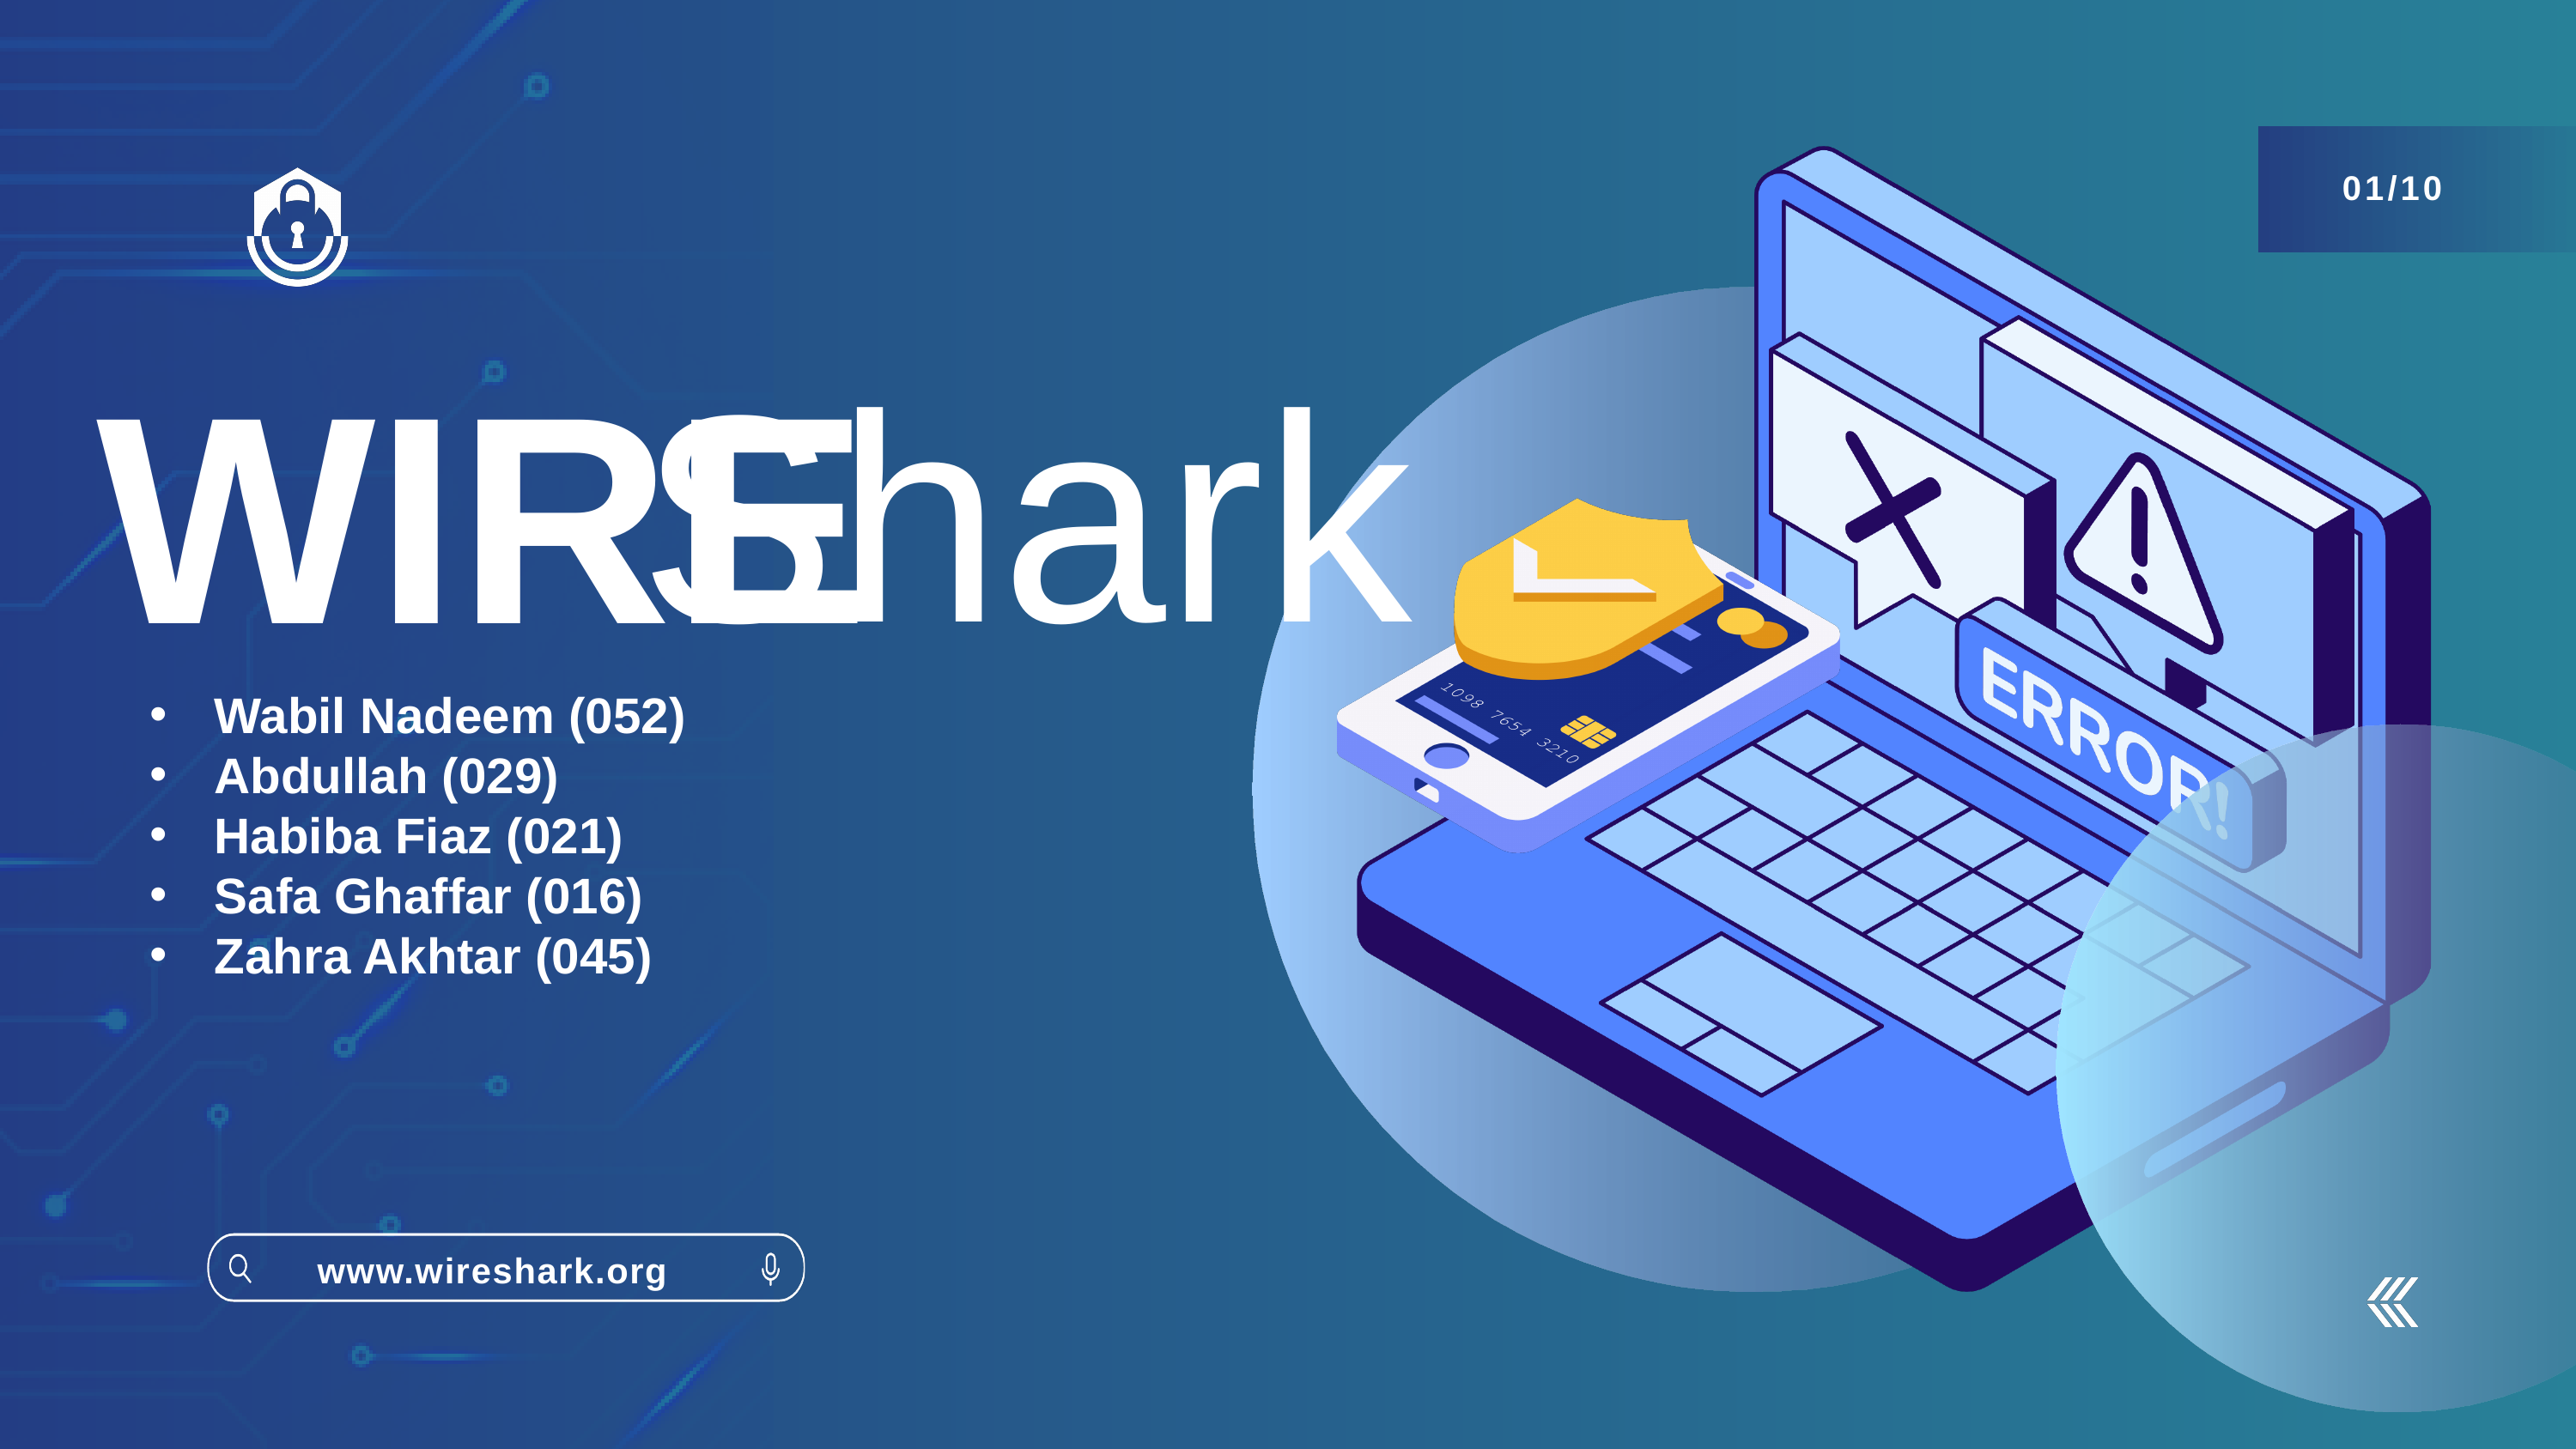

01/10

Shark
WIRE

Wabil Nadeem (052)
Abdullah (029)
Habiba Fiaz (021)
Safa Ghaffar (016)
Zahra Akhtar (045)

www.wireshark.org